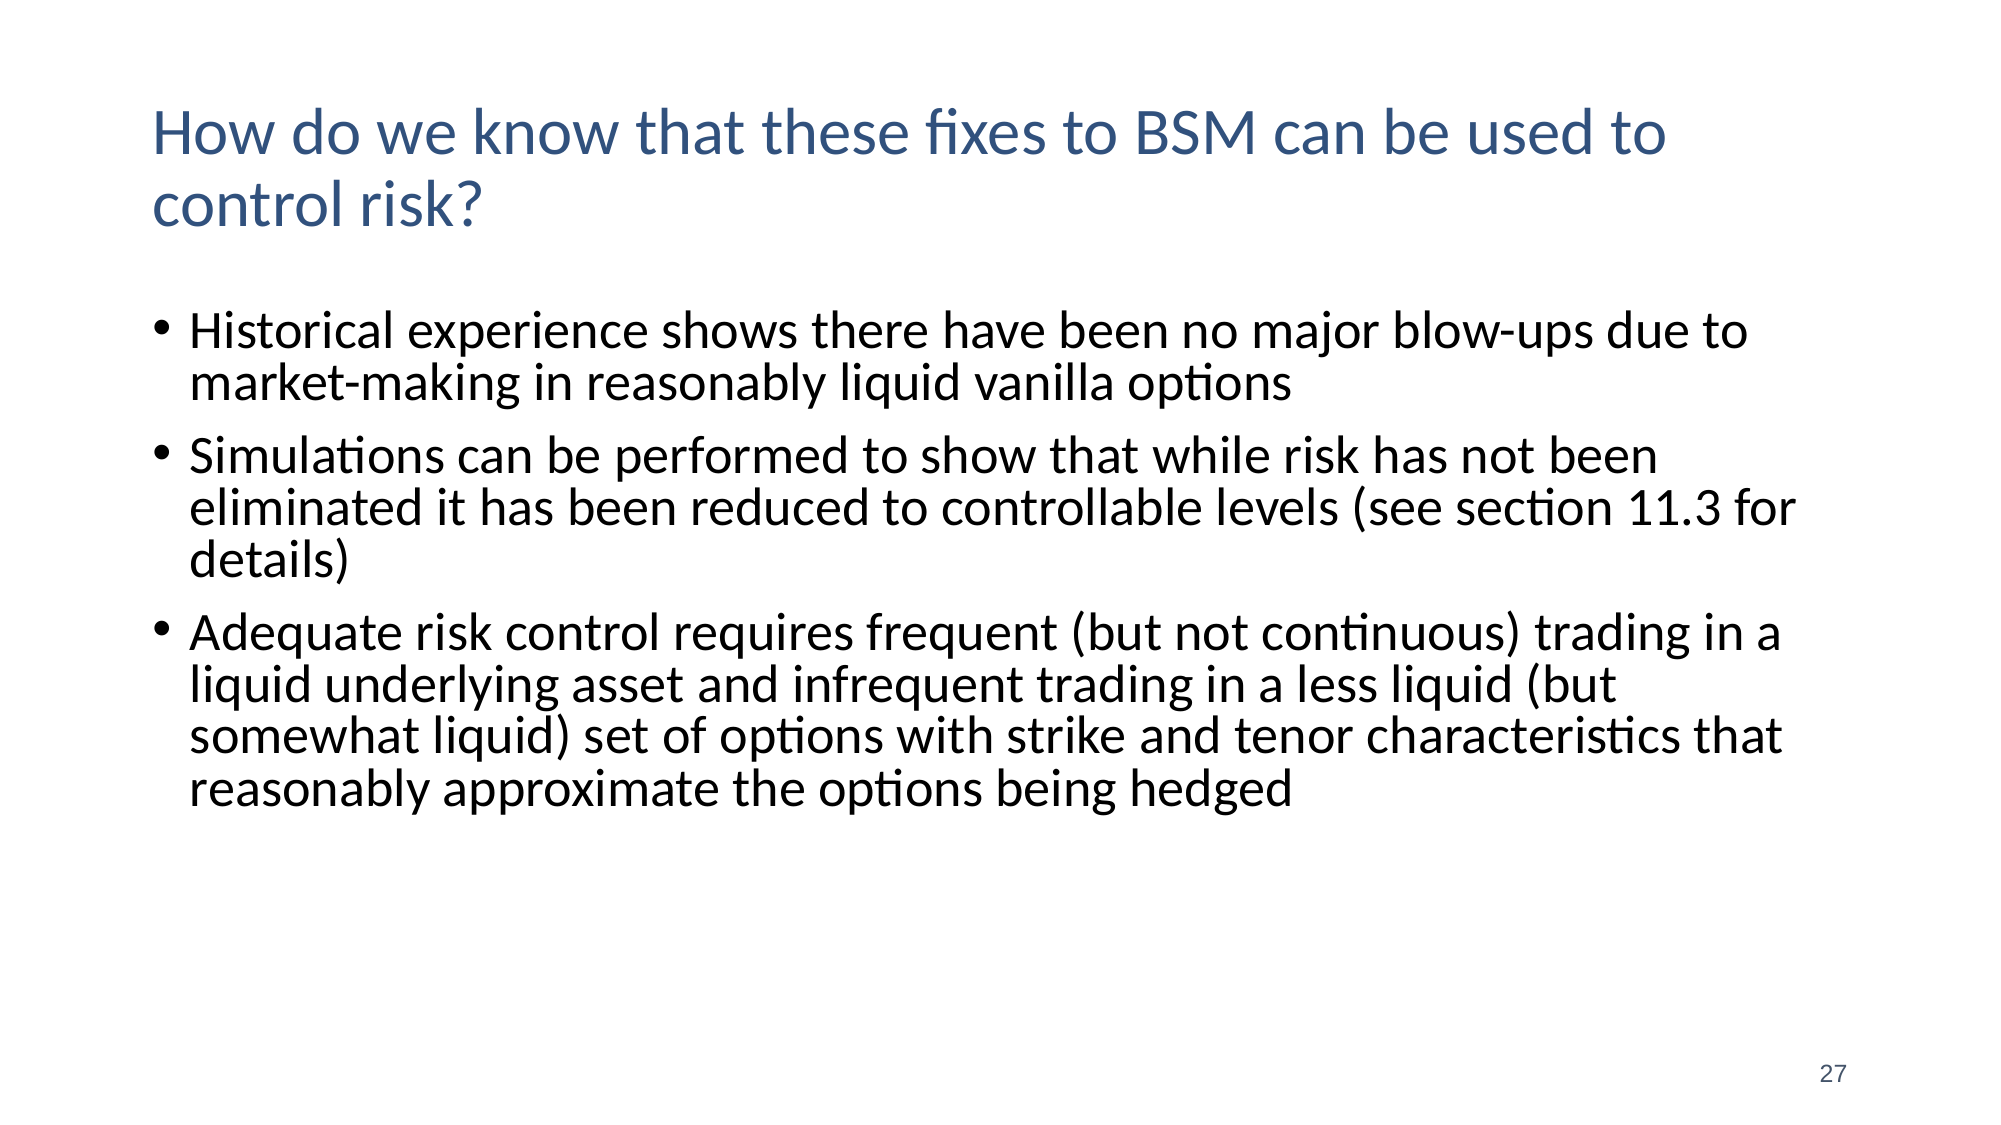

# How do we know that these fixes to BSM can be used to control risk?
Historical experience shows there have been no major blow-ups due to market-making in reasonably liquid vanilla options
Simulations can be performed to show that while risk has not been eliminated it has been reduced to controllable levels (see section 11.3 for details)
Adequate risk control requires frequent (but not continuous) trading in a liquid underlying asset and infrequent trading in a less liquid (but somewhat liquid) set of options with strike and tenor characteristics that reasonably approximate the options being hedged
27